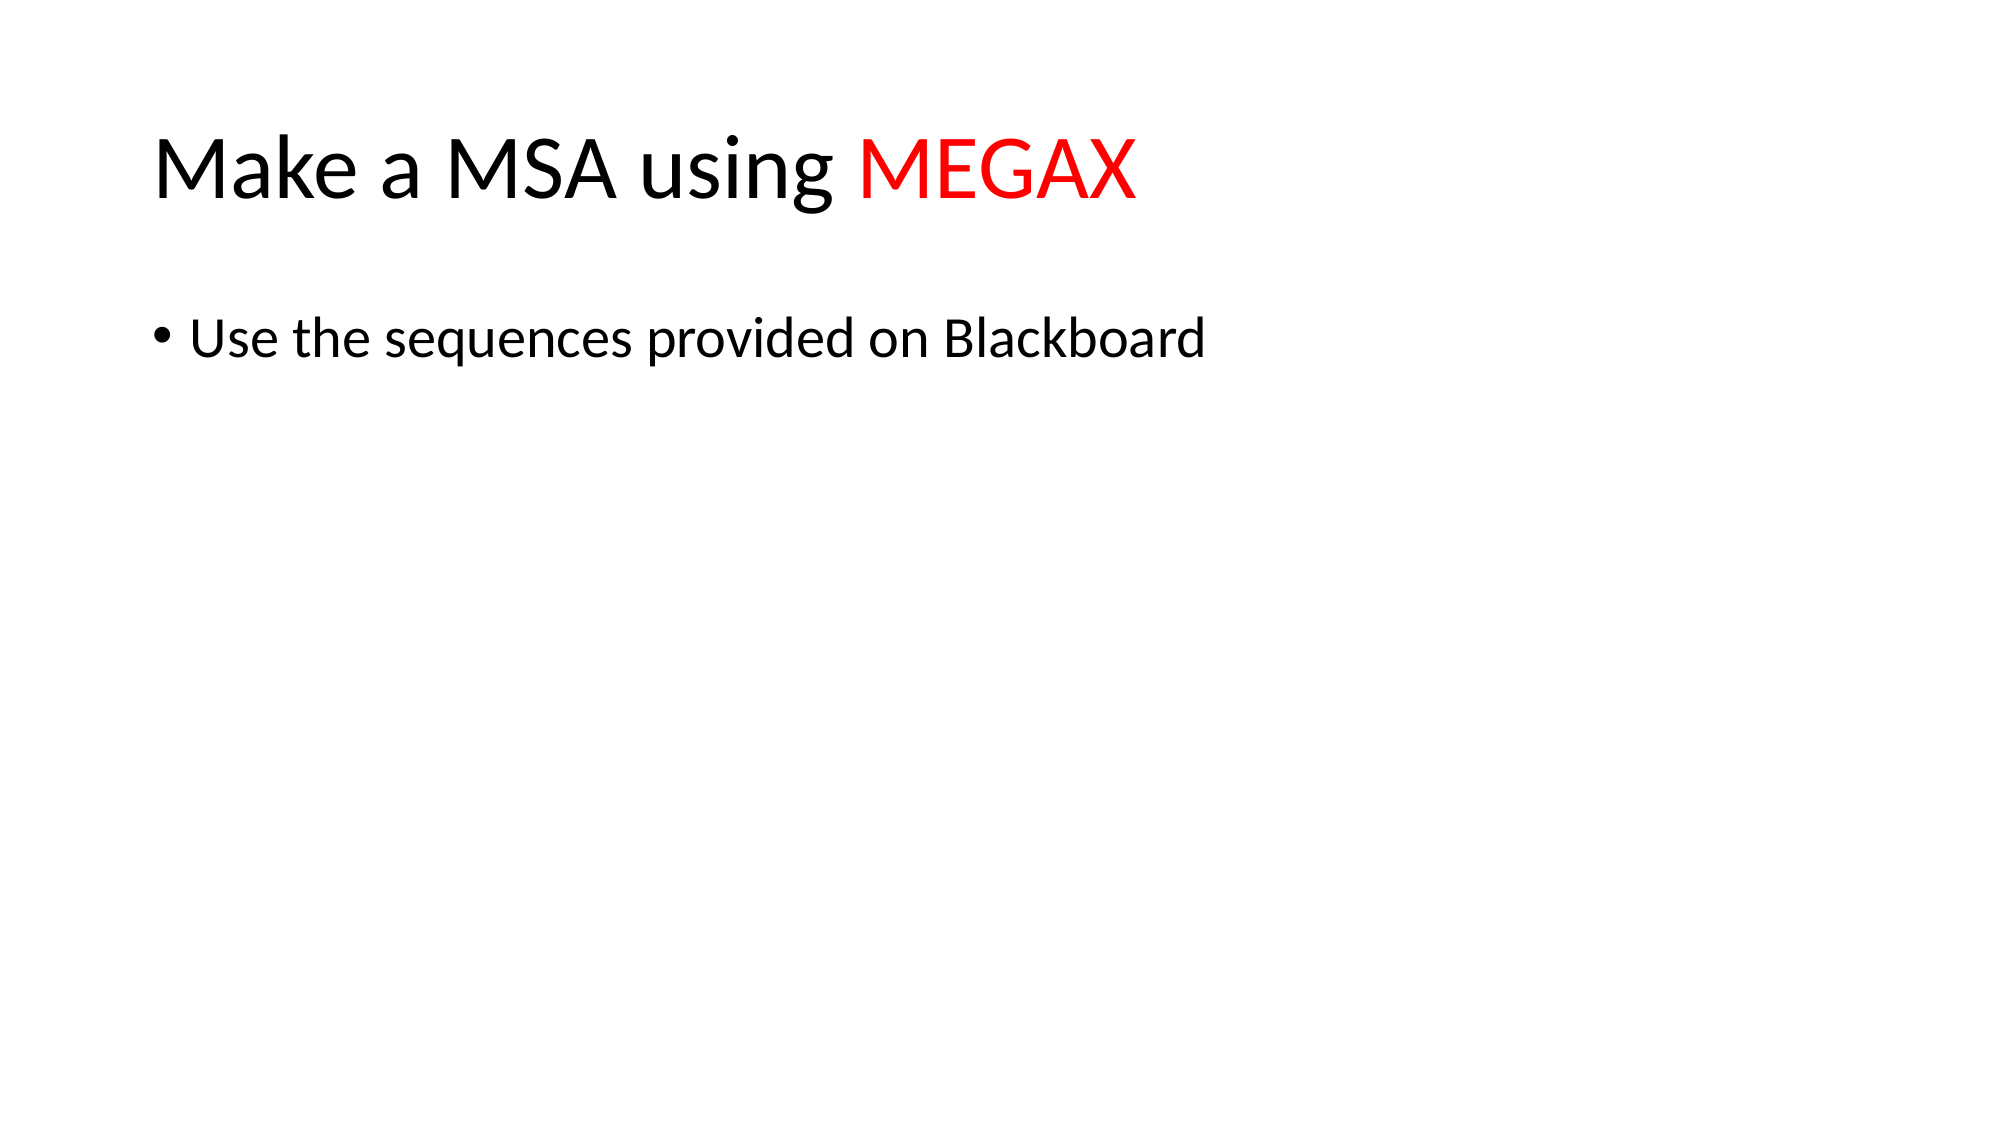

# Make a MSA using MEGAX
Use the sequences provided on Blackboard